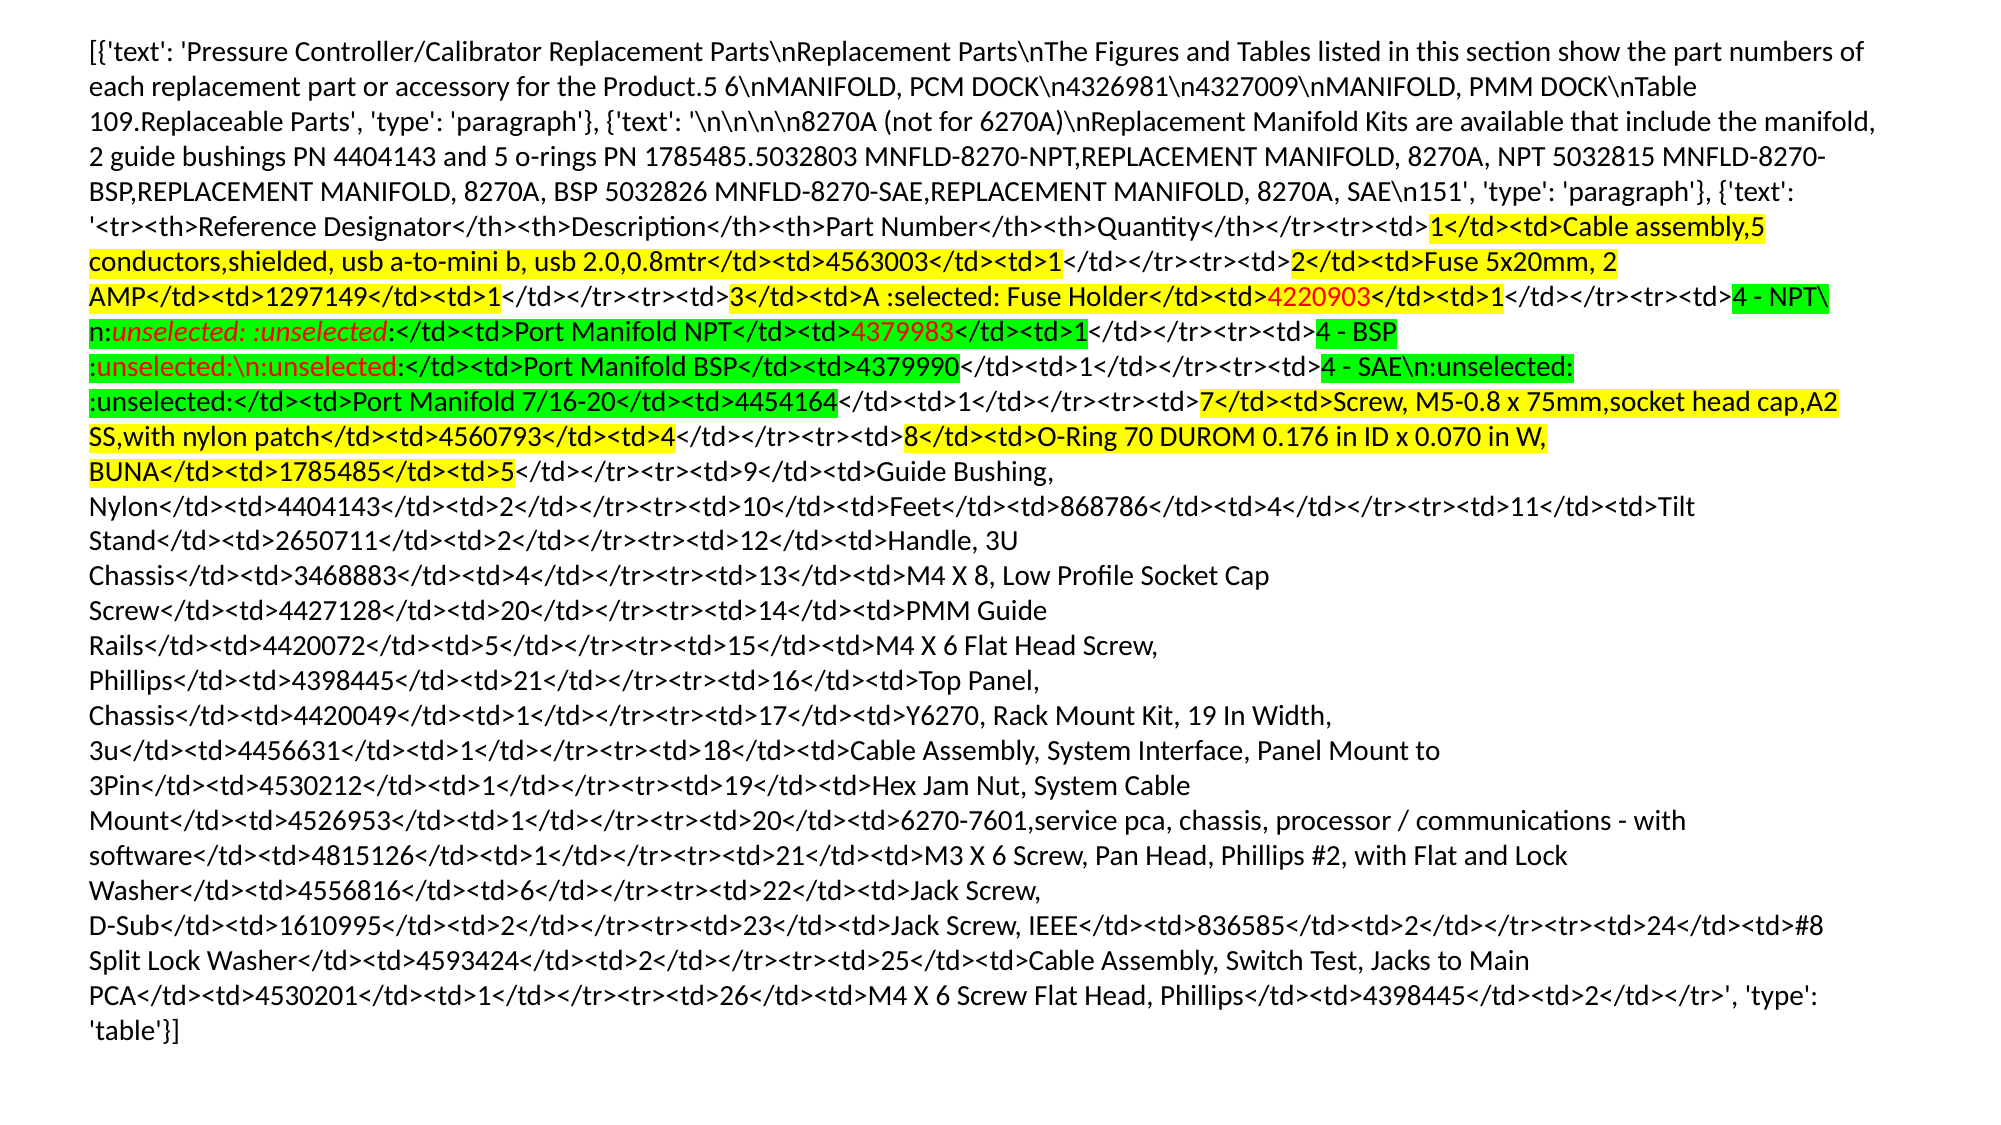

[{'text': 'Pressure Controller/Calibrator Replacement Parts\nReplacement Parts\nThe Figures and Tables listed in this section show the part numbers of each replacement part or accessory for the Product.5 6\nMANIFOLD, PCM DOCK\n4326981\n4327009\nMANIFOLD, PMM DOCK\nTable 109.Replaceable Parts', 'type': 'paragraph'}, {'text': '\n\n\n\n8270A (not for 6270A)\nReplacement Manifold Kits are available that include the manifold, 2 guide bushings PN 4404143 and 5 o-rings PN 1785485.5032803 MNFLD-8270-NPT,REPLACEMENT MANIFOLD, 8270A, NPT 5032815 MNFLD-8270-BSP,REPLACEMENT MANIFOLD, 8270A, BSP 5032826 MNFLD-8270-SAE,REPLACEMENT MANIFOLD, 8270A, SAE\n151', 'type': 'paragraph'}, {'text': '<tr><th>Reference Designator</th><th>Description</th><th>Part Number</th><th>Quantity</th></tr><tr><td>1</td><td>Cable assembly,5 conductors,shielded, usb a-to-mini b, usb 2.0,0.8mtr</td><td>4563003</td><td>1</td></tr><tr><td>2</td><td>Fuse 5x20mm, 2 AMP</td><td>1297149</td><td>1</td></tr><tr><td>3</td><td>A :selected: Fuse Holder</td><td>4220903</td><td>1</td></tr><tr><td>4 - NPT\n:unselected: :unselected:</td><td>Port Manifold NPT</td><td>4379983</td><td>1</td></tr><tr><td>4 - BSP :unselected:\n:unselected:</td><td>Port Manifold BSP</td><td>4379990</td><td>1</td></tr><tr><td>4 - SAE\n:unselected: :unselected:</td><td>Port Manifold 7/16-20</td><td>4454164</td><td>1</td></tr><tr><td>7</td><td>Screw, M5-0.8 x 75mm,socket head cap,A2 SS,with nylon patch</td><td>4560793</td><td>4</td></tr><tr><td>8</td><td>O-Ring 70 DUROM 0.176 in ID x 0.070 in W, BUNA</td><td>1785485</td><td>5</td></tr><tr><td>9</td><td>Guide Bushing, Nylon</td><td>4404143</td><td>2</td></tr><tr><td>10</td><td>Feet</td><td>868786</td><td>4</td></tr><tr><td>11</td><td>Tilt Stand</td><td>2650711</td><td>2</td></tr><tr><td>12</td><td>Handle, 3U Chassis</td><td>3468883</td><td>4</td></tr><tr><td>13</td><td>M4 X 8, Low Profile Socket Cap Screw</td><td>4427128</td><td>20</td></tr><tr><td>14</td><td>PMM Guide Rails</td><td>4420072</td><td>5</td></tr><tr><td>15</td><td>M4 X 6 Flat Head Screw, Phillips</td><td>4398445</td><td>21</td></tr><tr><td>16</td><td>Top Panel, Chassis</td><td>4420049</td><td>1</td></tr><tr><td>17</td><td>Y6270, Rack Mount Kit, 19 In Width, 3u</td><td>4456631</td><td>1</td></tr><tr><td>18</td><td>Cable Assembly, System Interface, Panel Mount to 3Pin</td><td>4530212</td><td>1</td></tr><tr><td>19</td><td>Hex Jam Nut, System Cable Mount</td><td>4526953</td><td>1</td></tr><tr><td>20</td><td>6270-7601,service pca, chassis, processor / communications - with software</td><td>4815126</td><td>1</td></tr><tr><td>21</td><td>M3 X 6 Screw, Pan Head, Phillips #2, with Flat and Lock Washer</td><td>4556816</td><td>6</td></tr><tr><td>22</td><td>Jack Screw, D-Sub</td><td>1610995</td><td>2</td></tr><tr><td>23</td><td>Jack Screw, IEEE</td><td>836585</td><td>2</td></tr><tr><td>24</td><td>#8 Split Lock Washer</td><td>4593424</td><td>2</td></tr><tr><td>25</td><td>Cable Assembly, Switch Test, Jacks to Main PCA</td><td>4530201</td><td>1</td></tr><tr><td>26</td><td>M4 X 6 Screw Flat Head, Phillips</td><td>4398445</td><td>2</td></tr>', 'type': 'table'}]